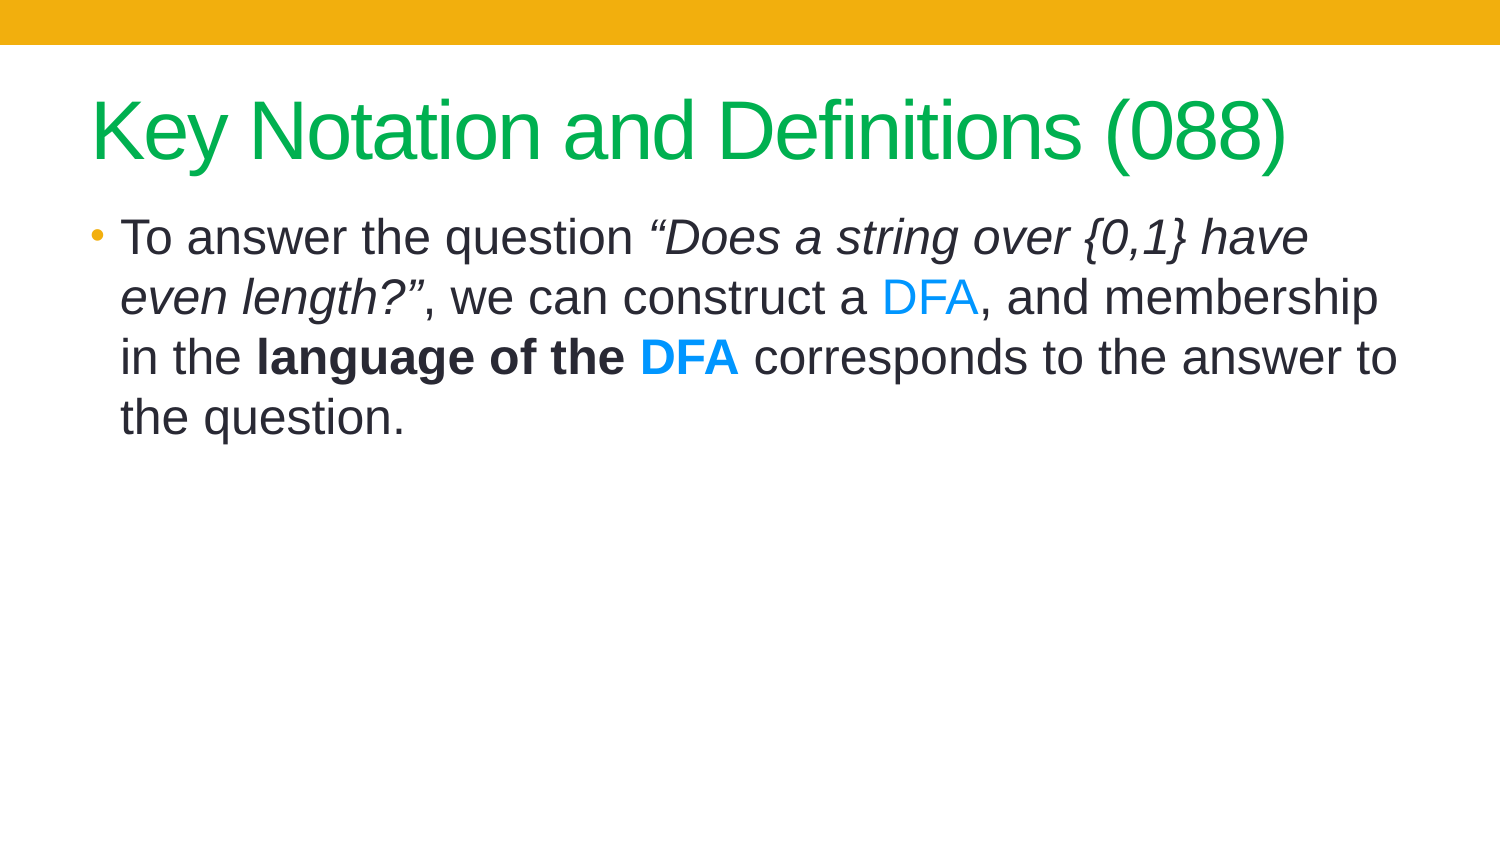

# Key Notation and Definitions (088)
To answer the question “Does a string over {0,1} have even length?”, we can construct a DFA, and membership in the language of the DFA corresponds to the answer to the question.